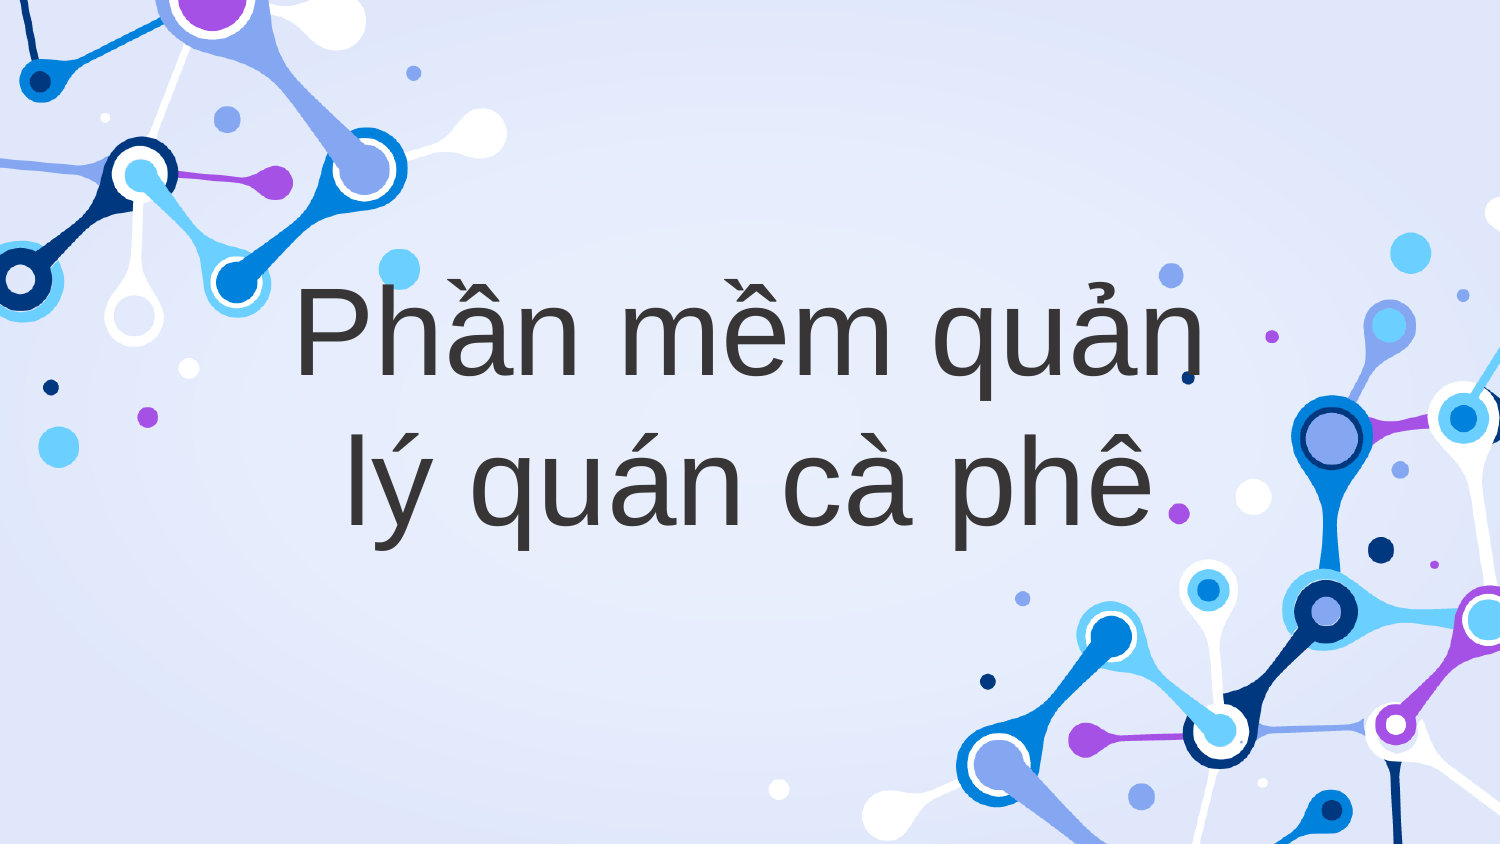

# Phần mềm quản lý quán cà phê